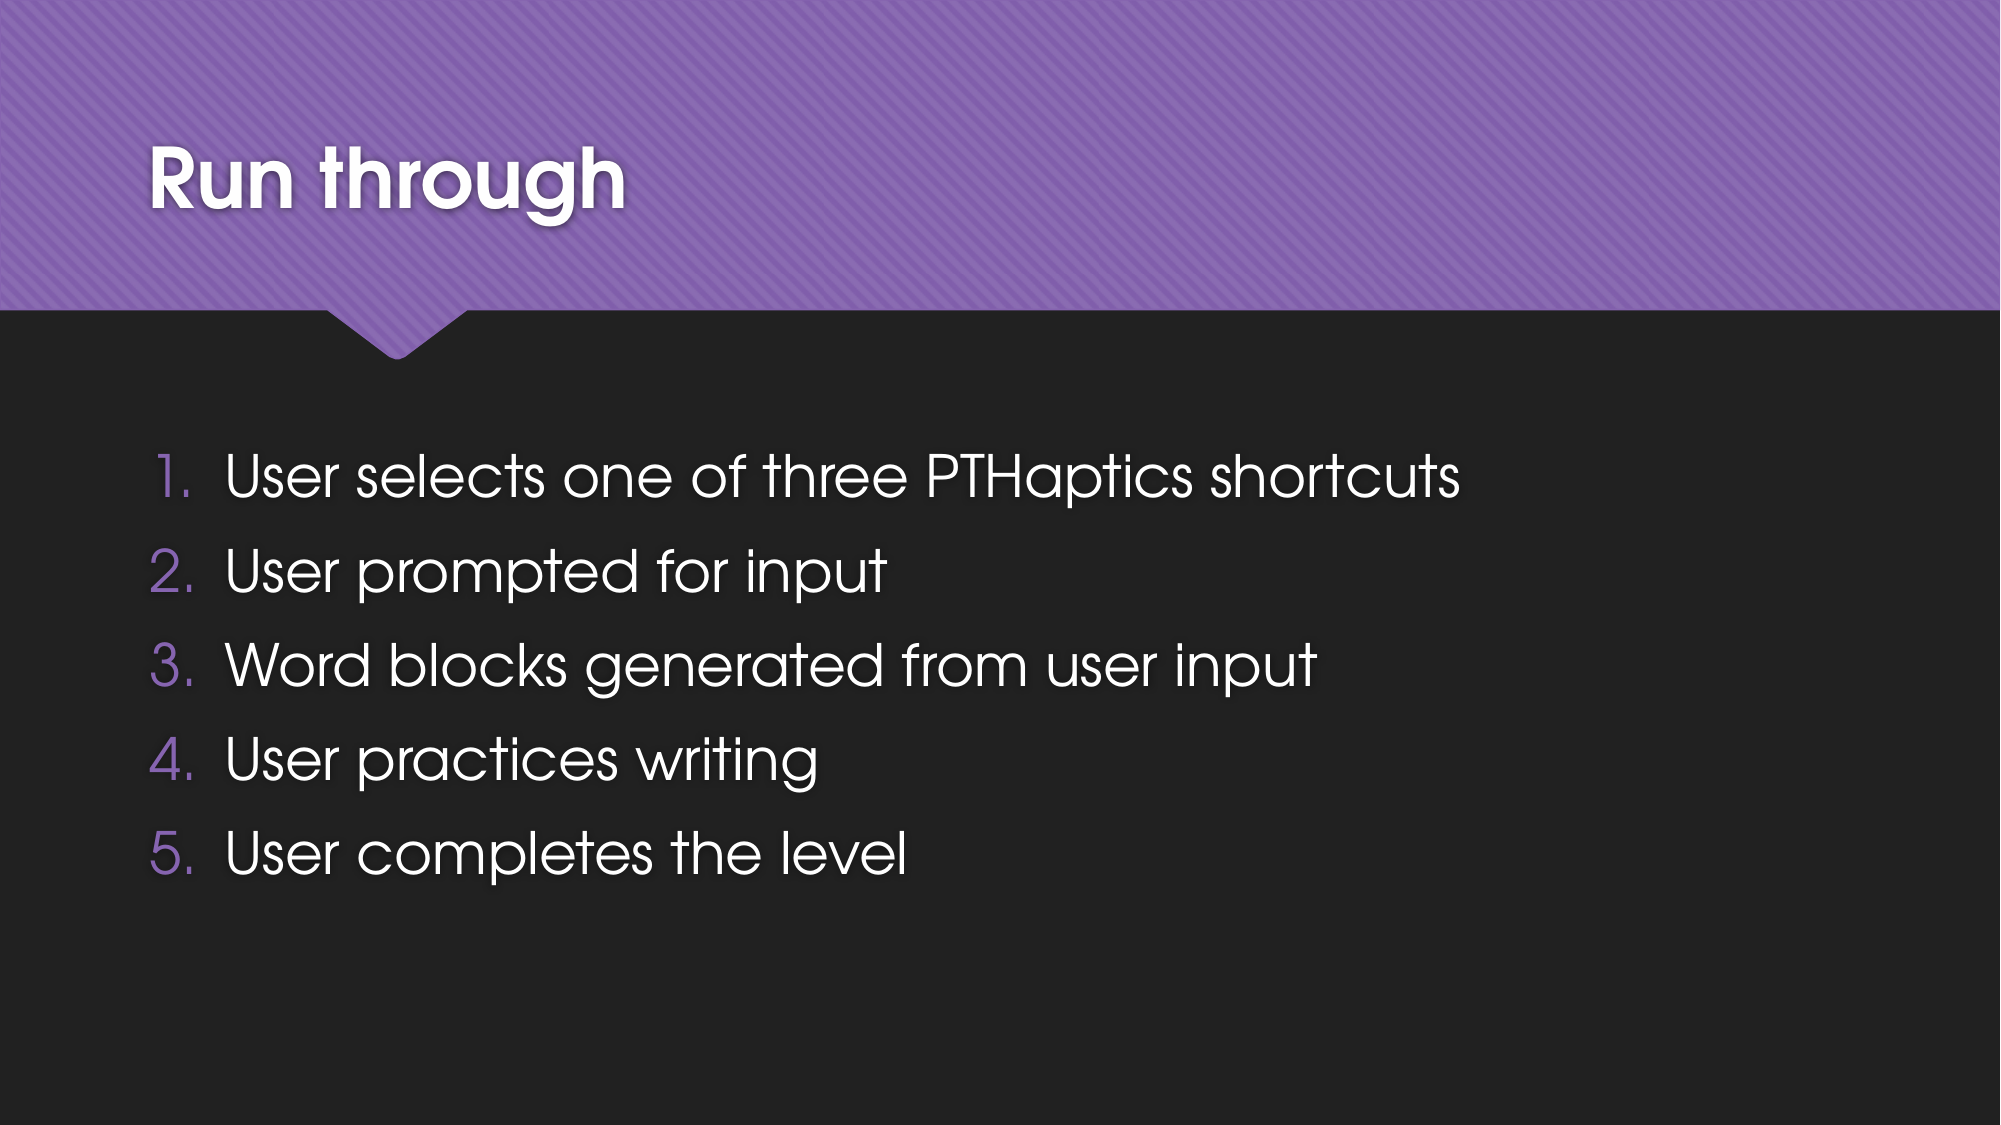

# Run through
User selects one of three PTHaptics shortcuts
User prompted for input
Word blocks generated from user input
User practices writing
User completes the level